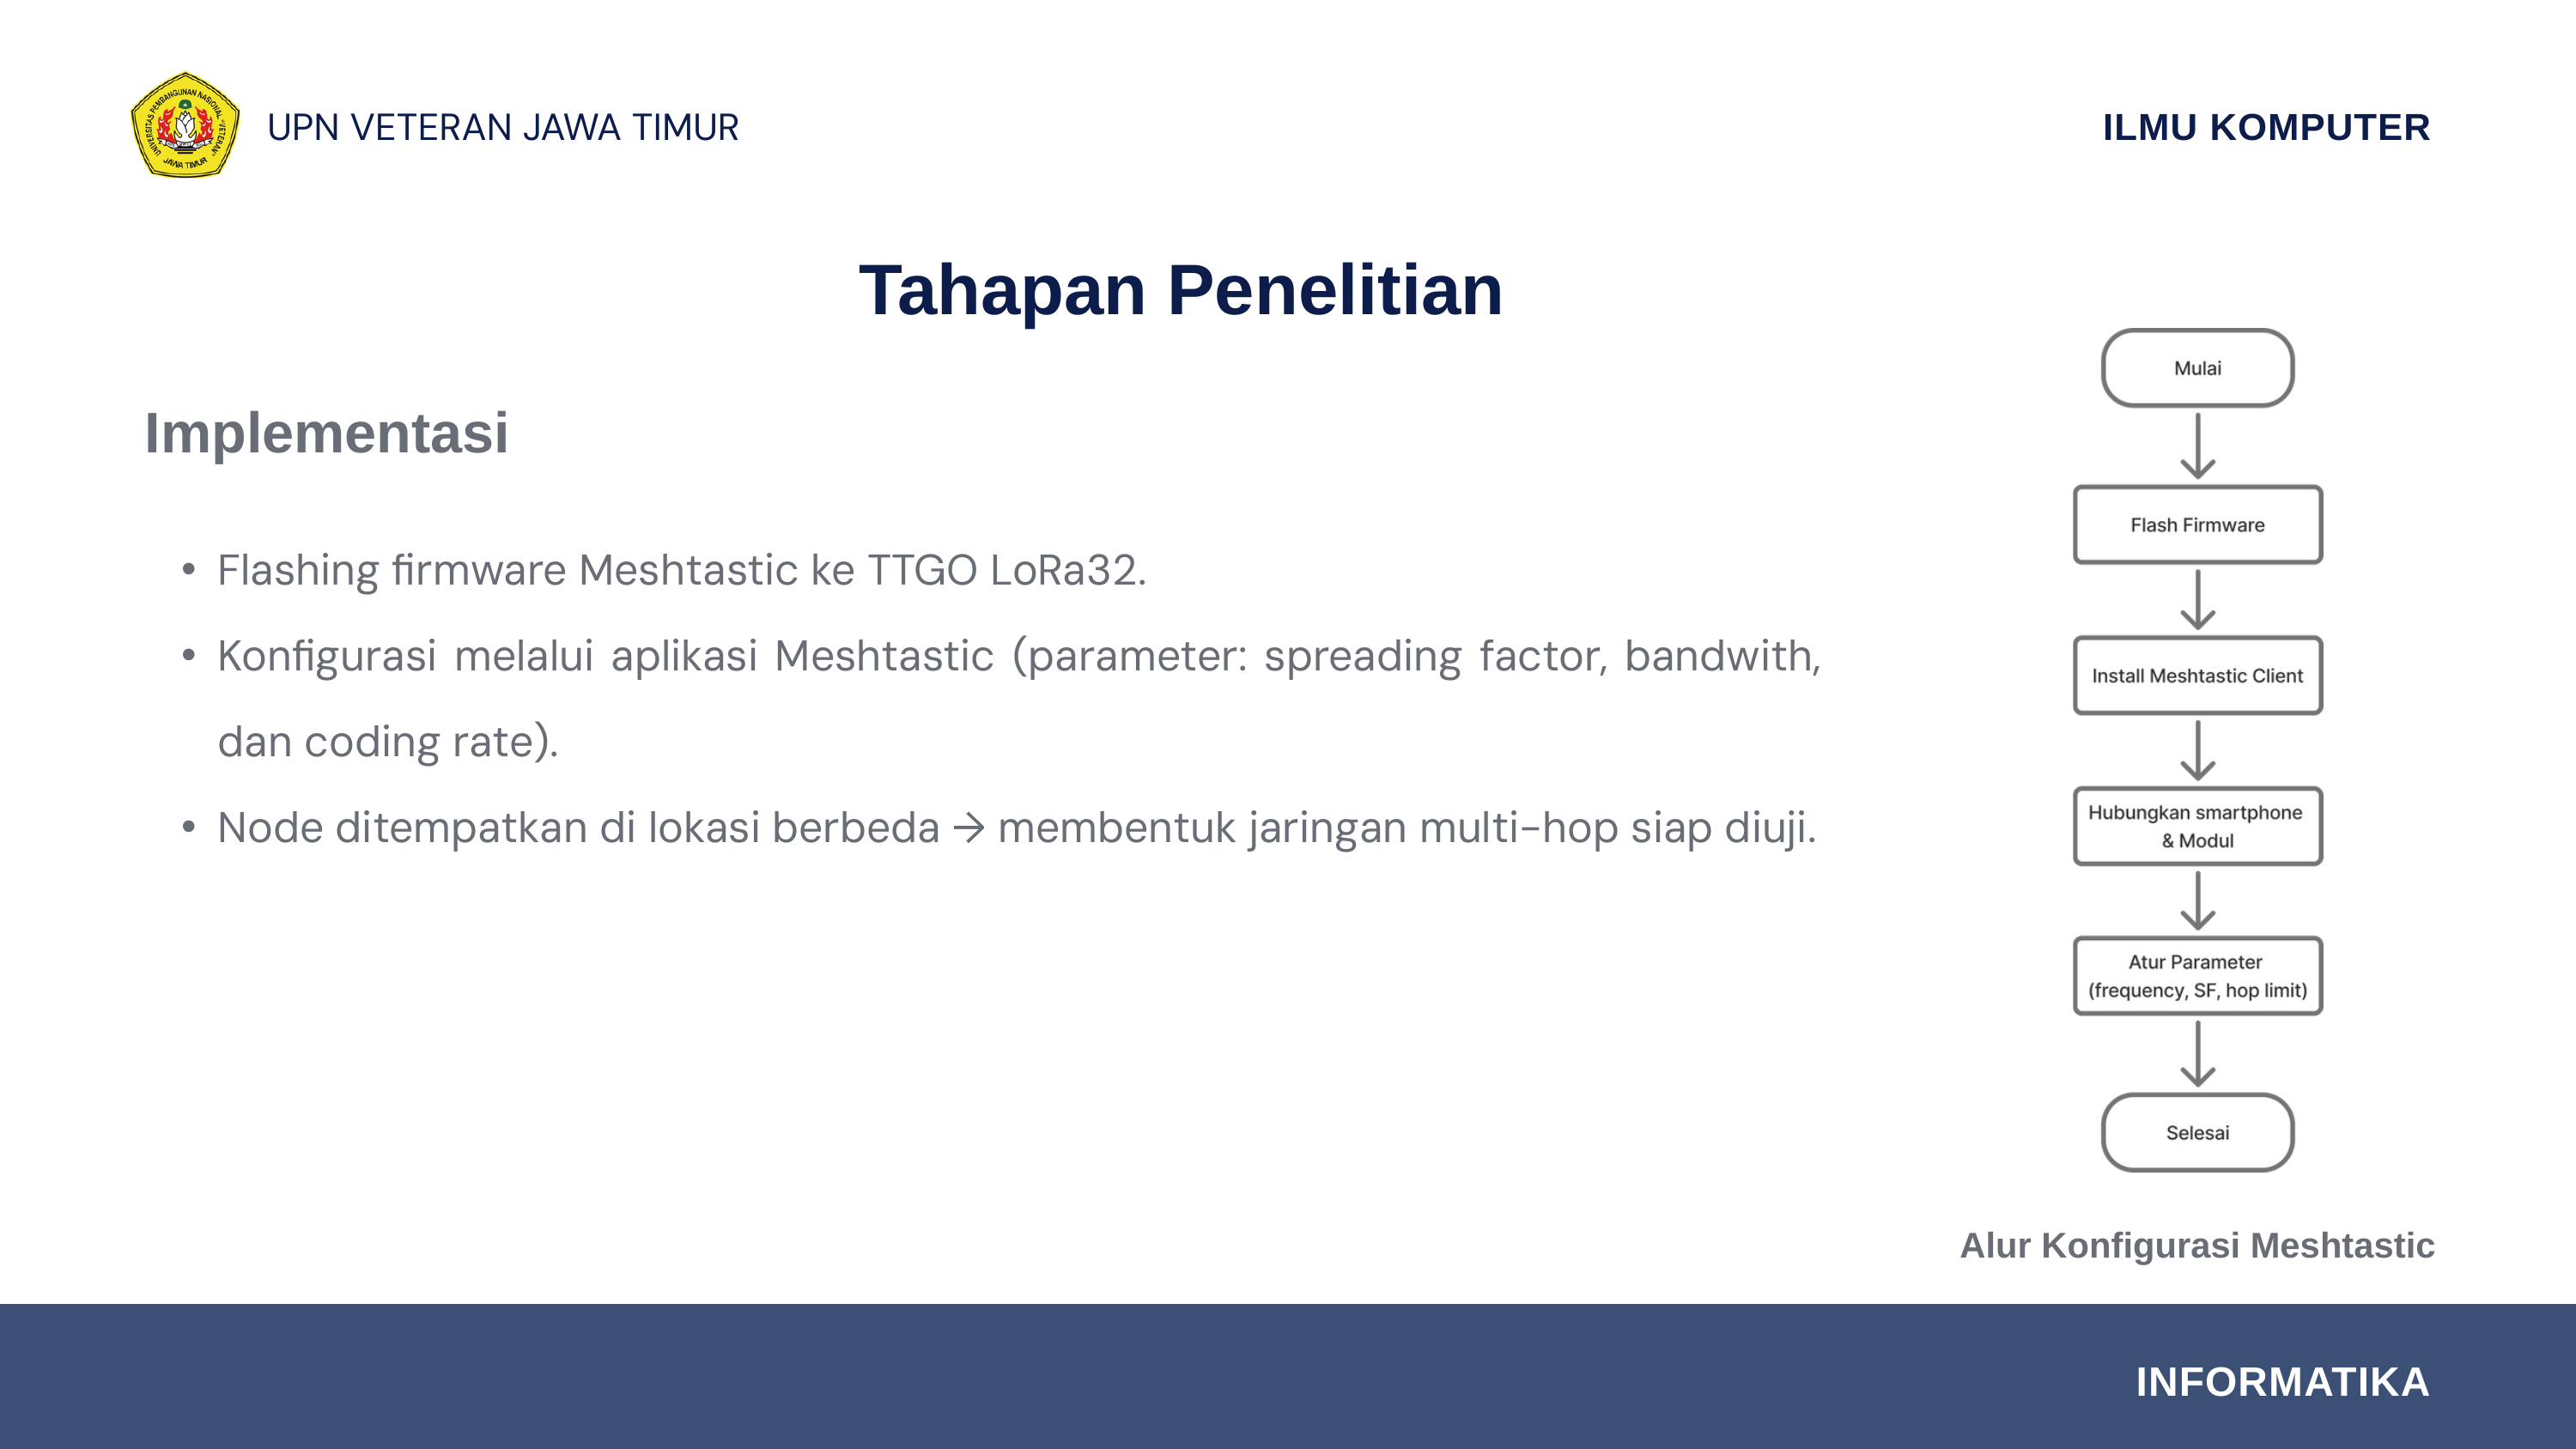

UPN VETERAN JAWA TIMUR
ILMU KOMPUTER
Tahapan Penelitian

Implementasi
Flashing firmware Meshtastic ke TTGO LoRa32.
Konfigurasi melalui aplikasi Meshtastic (parameter: spreading factor, bandwith, dan coding rate).
Node ditempatkan di lokasi berbeda → membentuk jaringan multi-hop siap diuji.
Alur Konfigurasi Meshtastic

INFORMATIKA